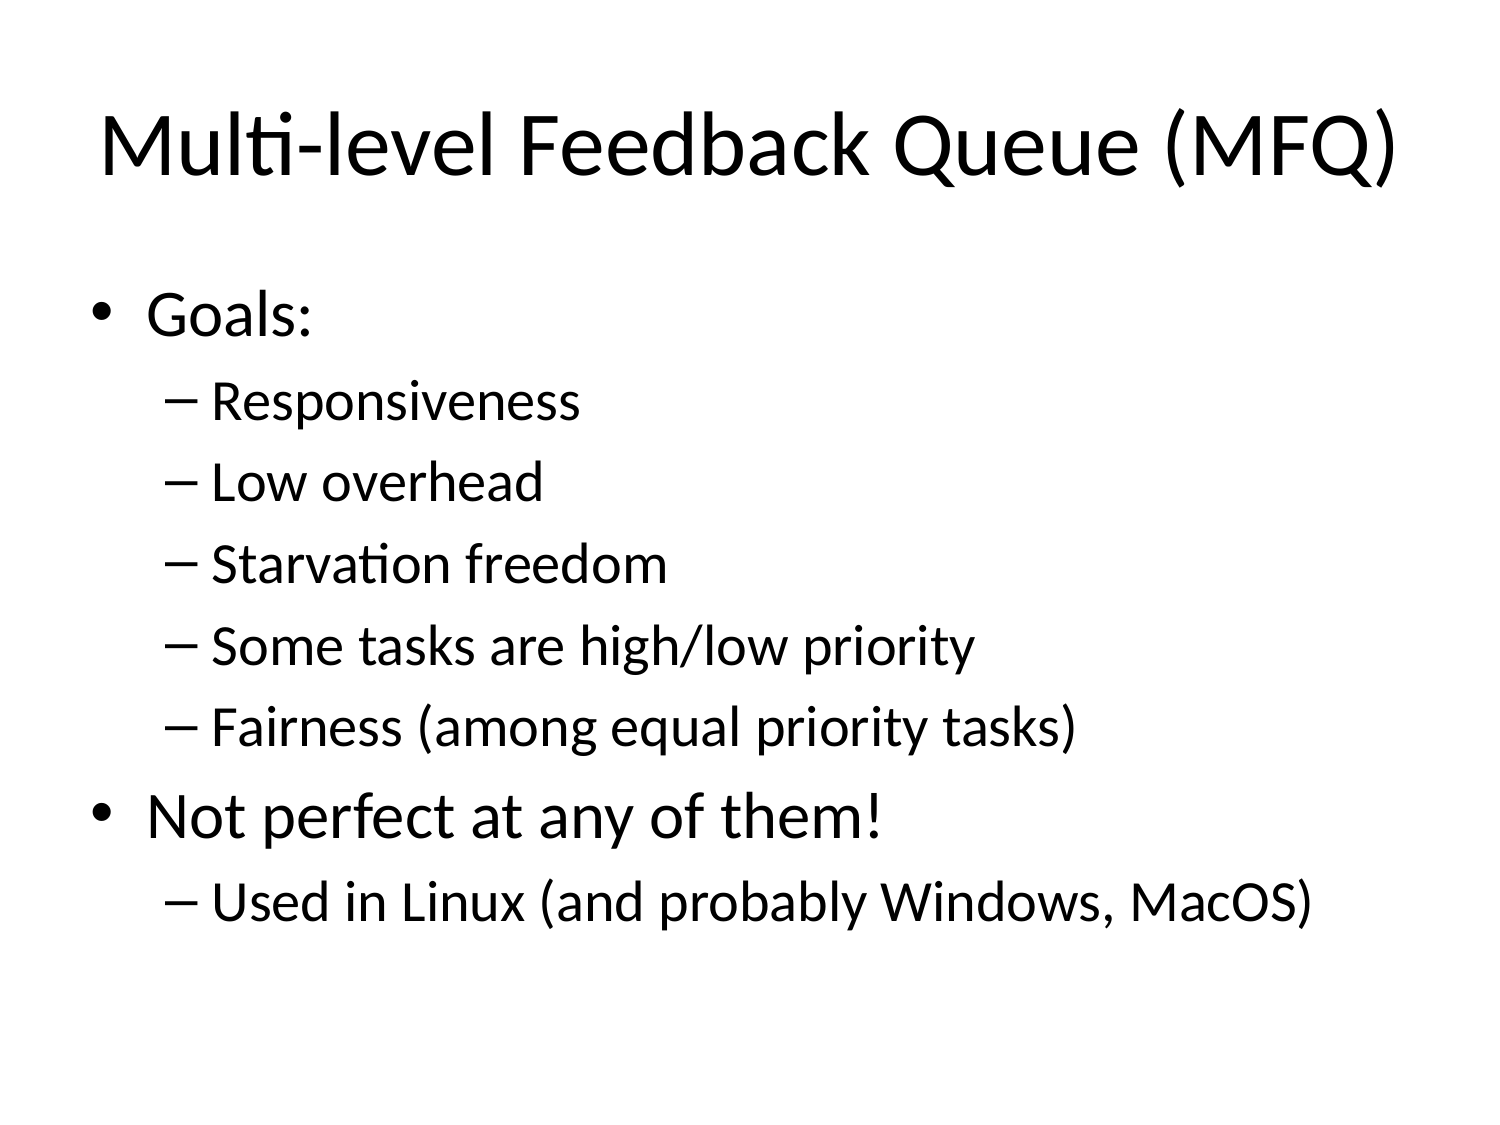

# Multi-level Feedback Queue (MFQ)
Goals:
Responsiveness
Low overhead
Starvation freedom
Some tasks are high/low priority
Fairness (among equal priority tasks)
Not perfect at any of them!
Used in Linux (and probably Windows, MacOS)